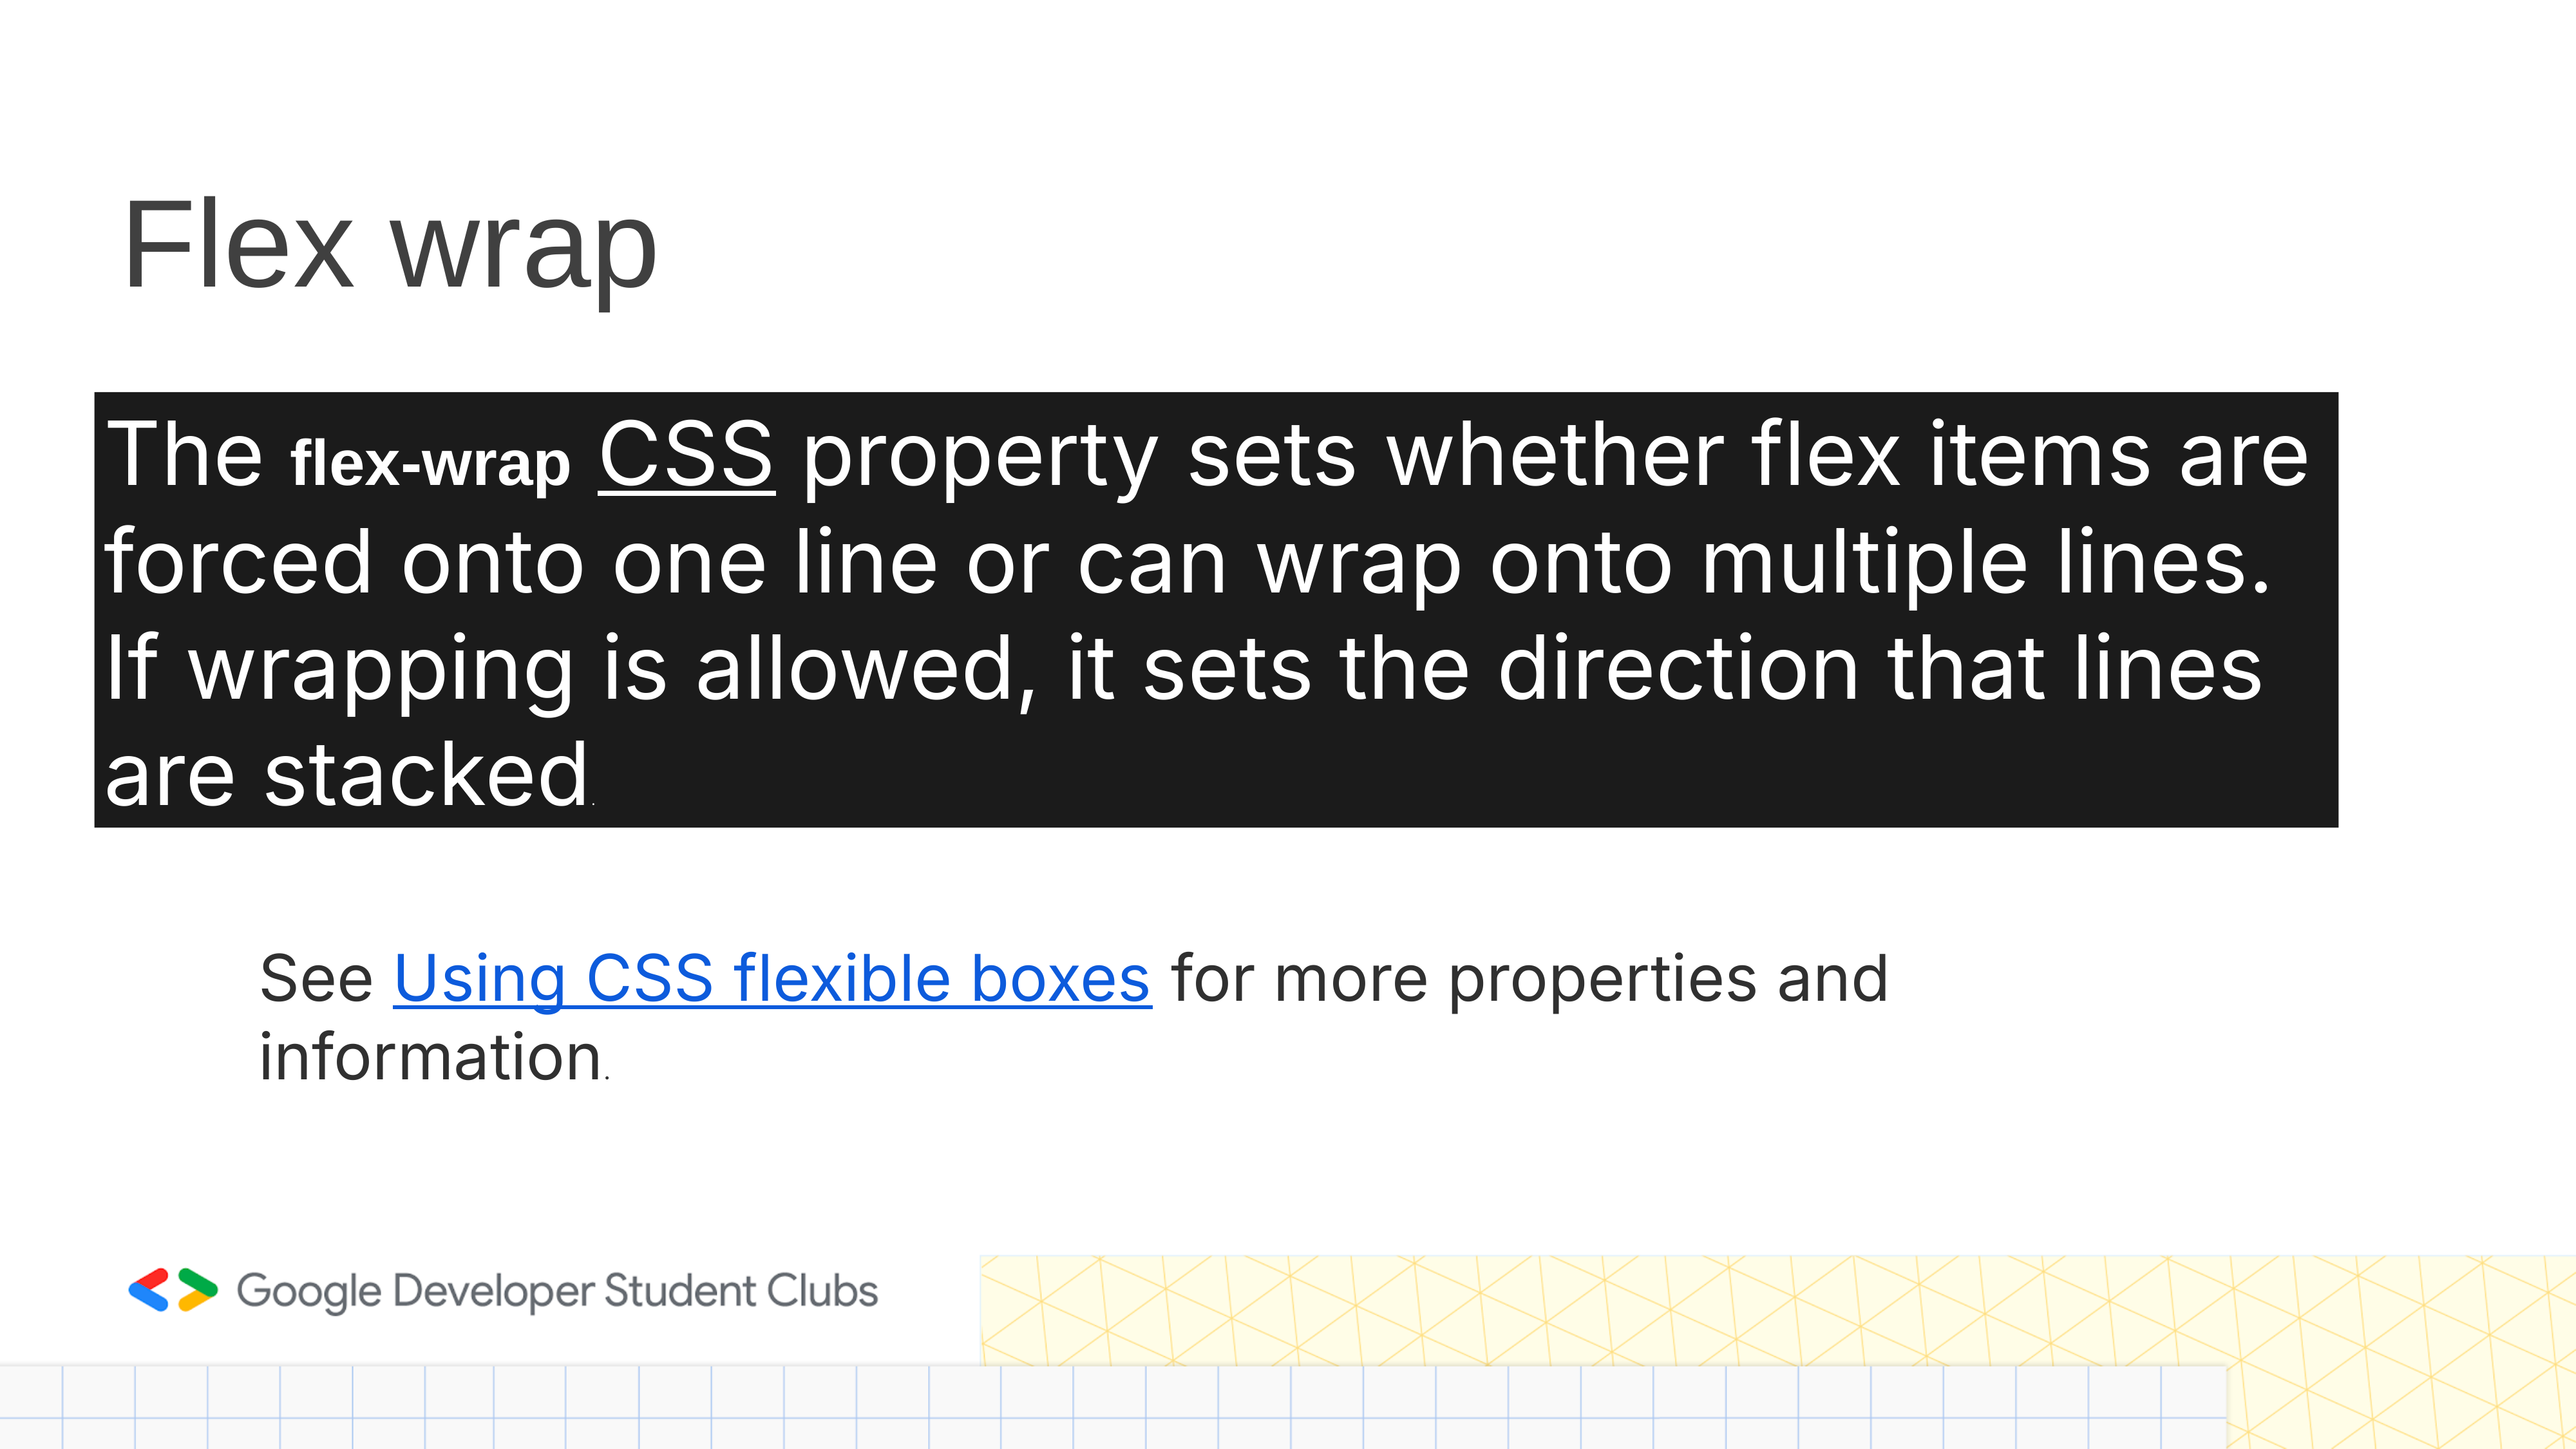

# Flex wrap
The flex-wrap CSS property sets whether flex items are forced onto one line or can wrap onto multiple lines. If wrapping is allowed, it sets the direction that lines are stacked.
See Using CSS flexible boxes for more properties and information.